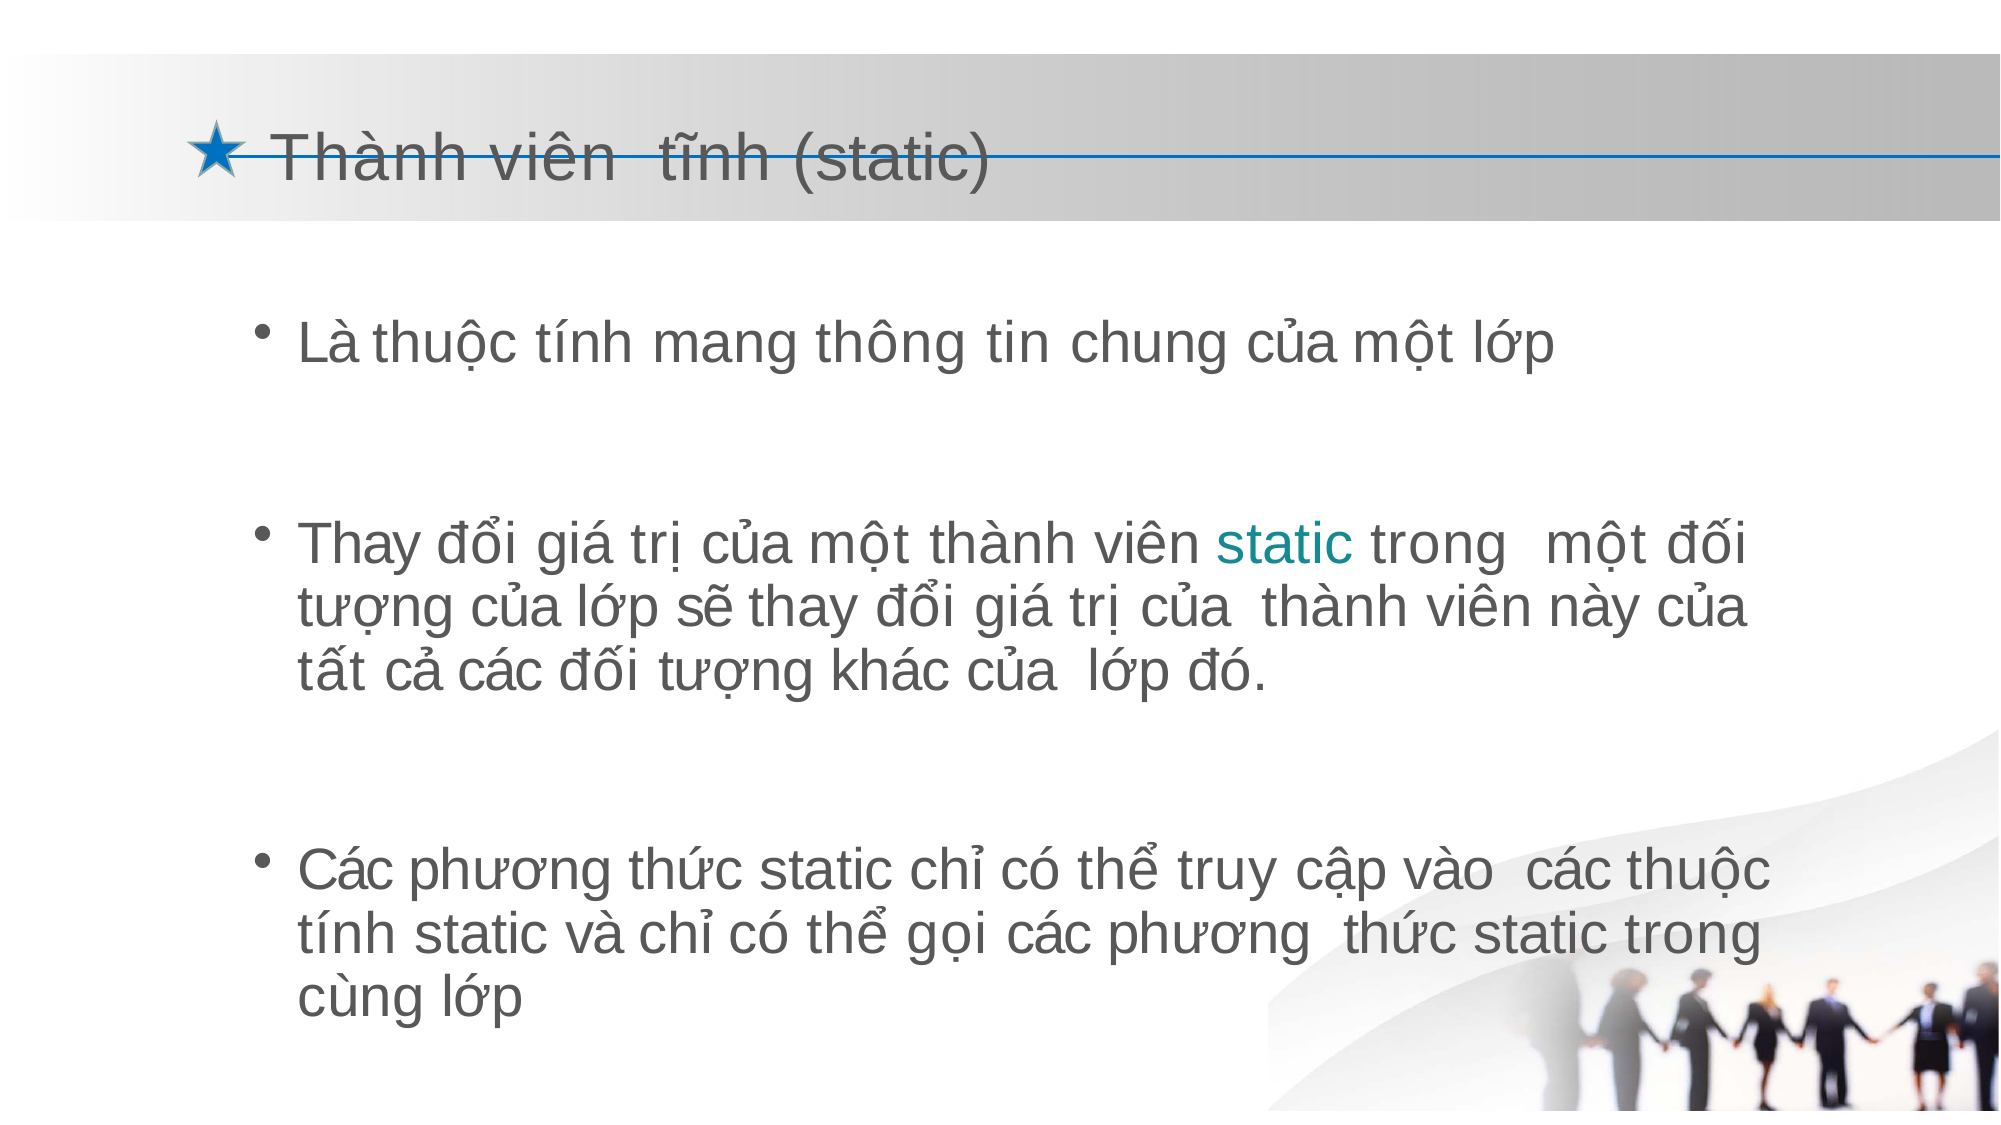

# Thành viên  tĩnh (static)
Là thuộc tính mang thông tin chung của một lớp

Thay đổi giá trị của một thành viên static trong  một đối tượng của lớp sẽ thay đổi giá trị của  thành viên này của tất cả các đối tượng khác của  lớp đó.

Các phương thức static chỉ có thể truy cập vào  các thuộc tính static và chỉ có thể gọi các phương  thức static trong cùng lớp